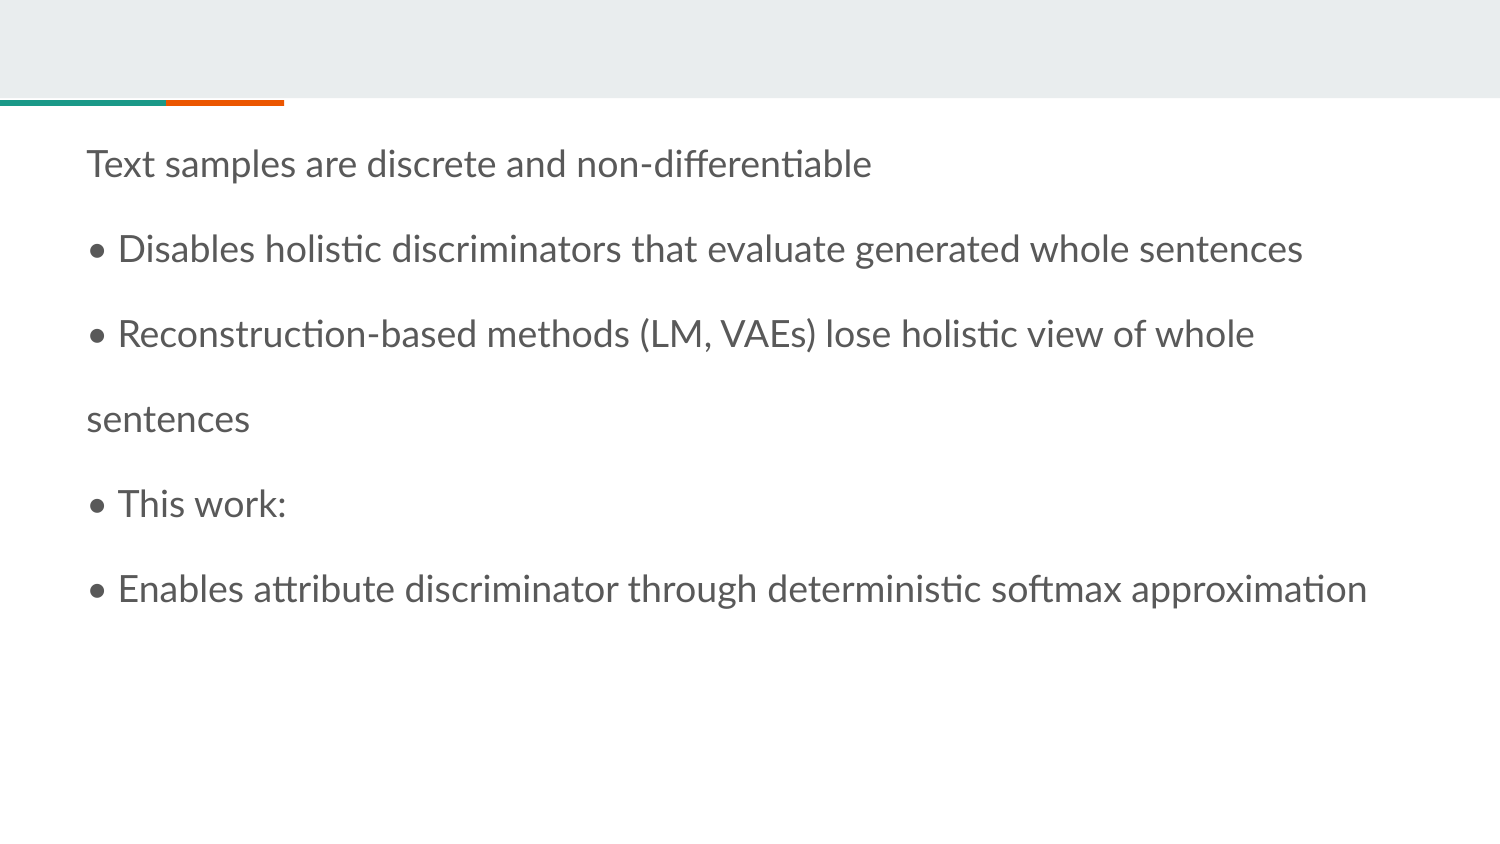

#
Text samples are discrete and non-differentiable
• Disables holistic discriminators that evaluate generated whole sentences
• Reconstruction-based methods (LM, VAEs) lose holistic view of whole
sentences
• This work:
• Enables attribute discriminator through deterministic softmax approximation